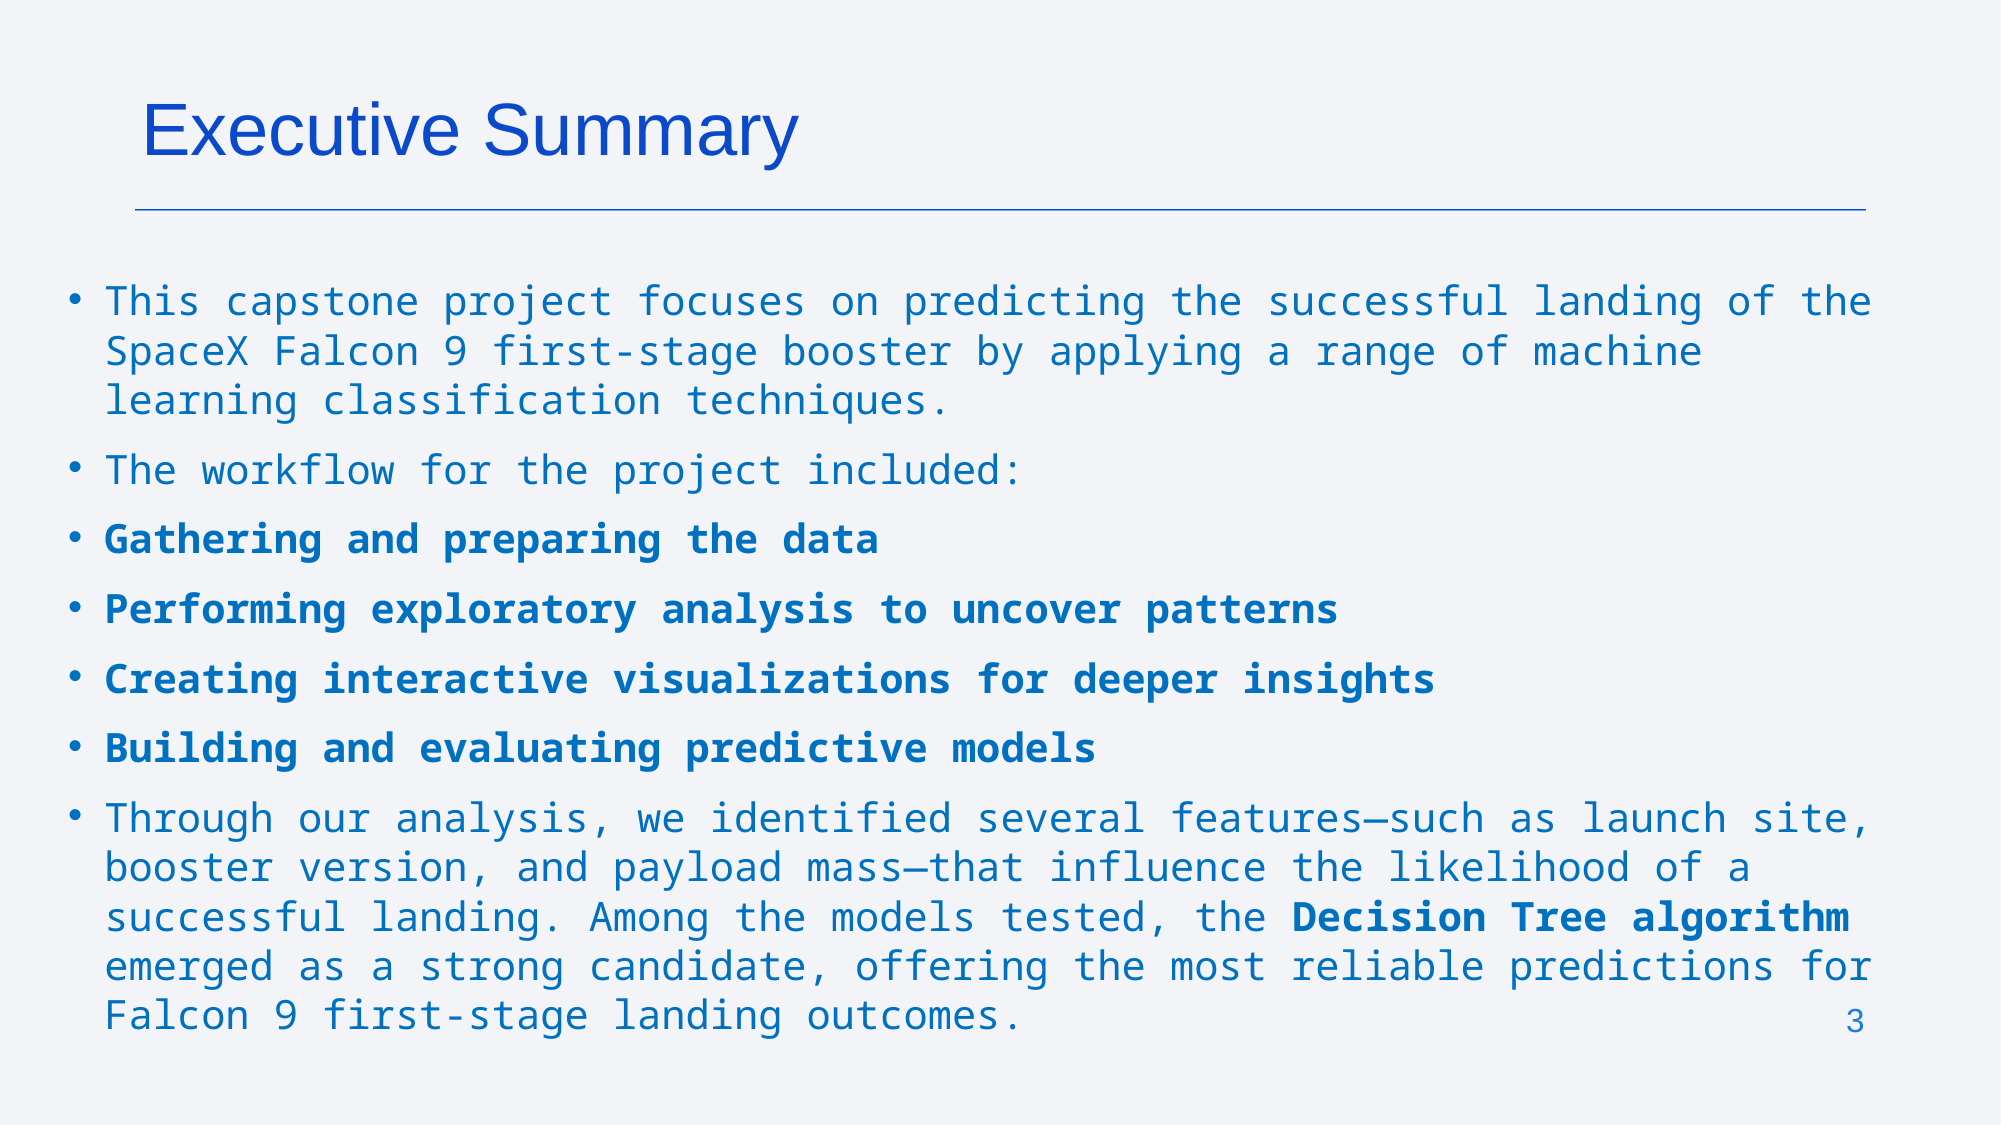

Executive Summary
This capstone project focuses on predicting the successful landing of the SpaceX Falcon 9 first-stage booster by applying a range of machine learning classification techniques.
The workflow for the project included:
Gathering and preparing the data
Performing exploratory analysis to uncover patterns
Creating interactive visualizations for deeper insights
Building and evaluating predictive models
Through our analysis, we identified several features—such as launch site, booster version, and payload mass—that influence the likelihood of a successful landing. Among the models tested, the Decision Tree algorithm emerged as a strong candidate, offering the most reliable predictions for Falcon 9 first-stage landing outcomes.
3